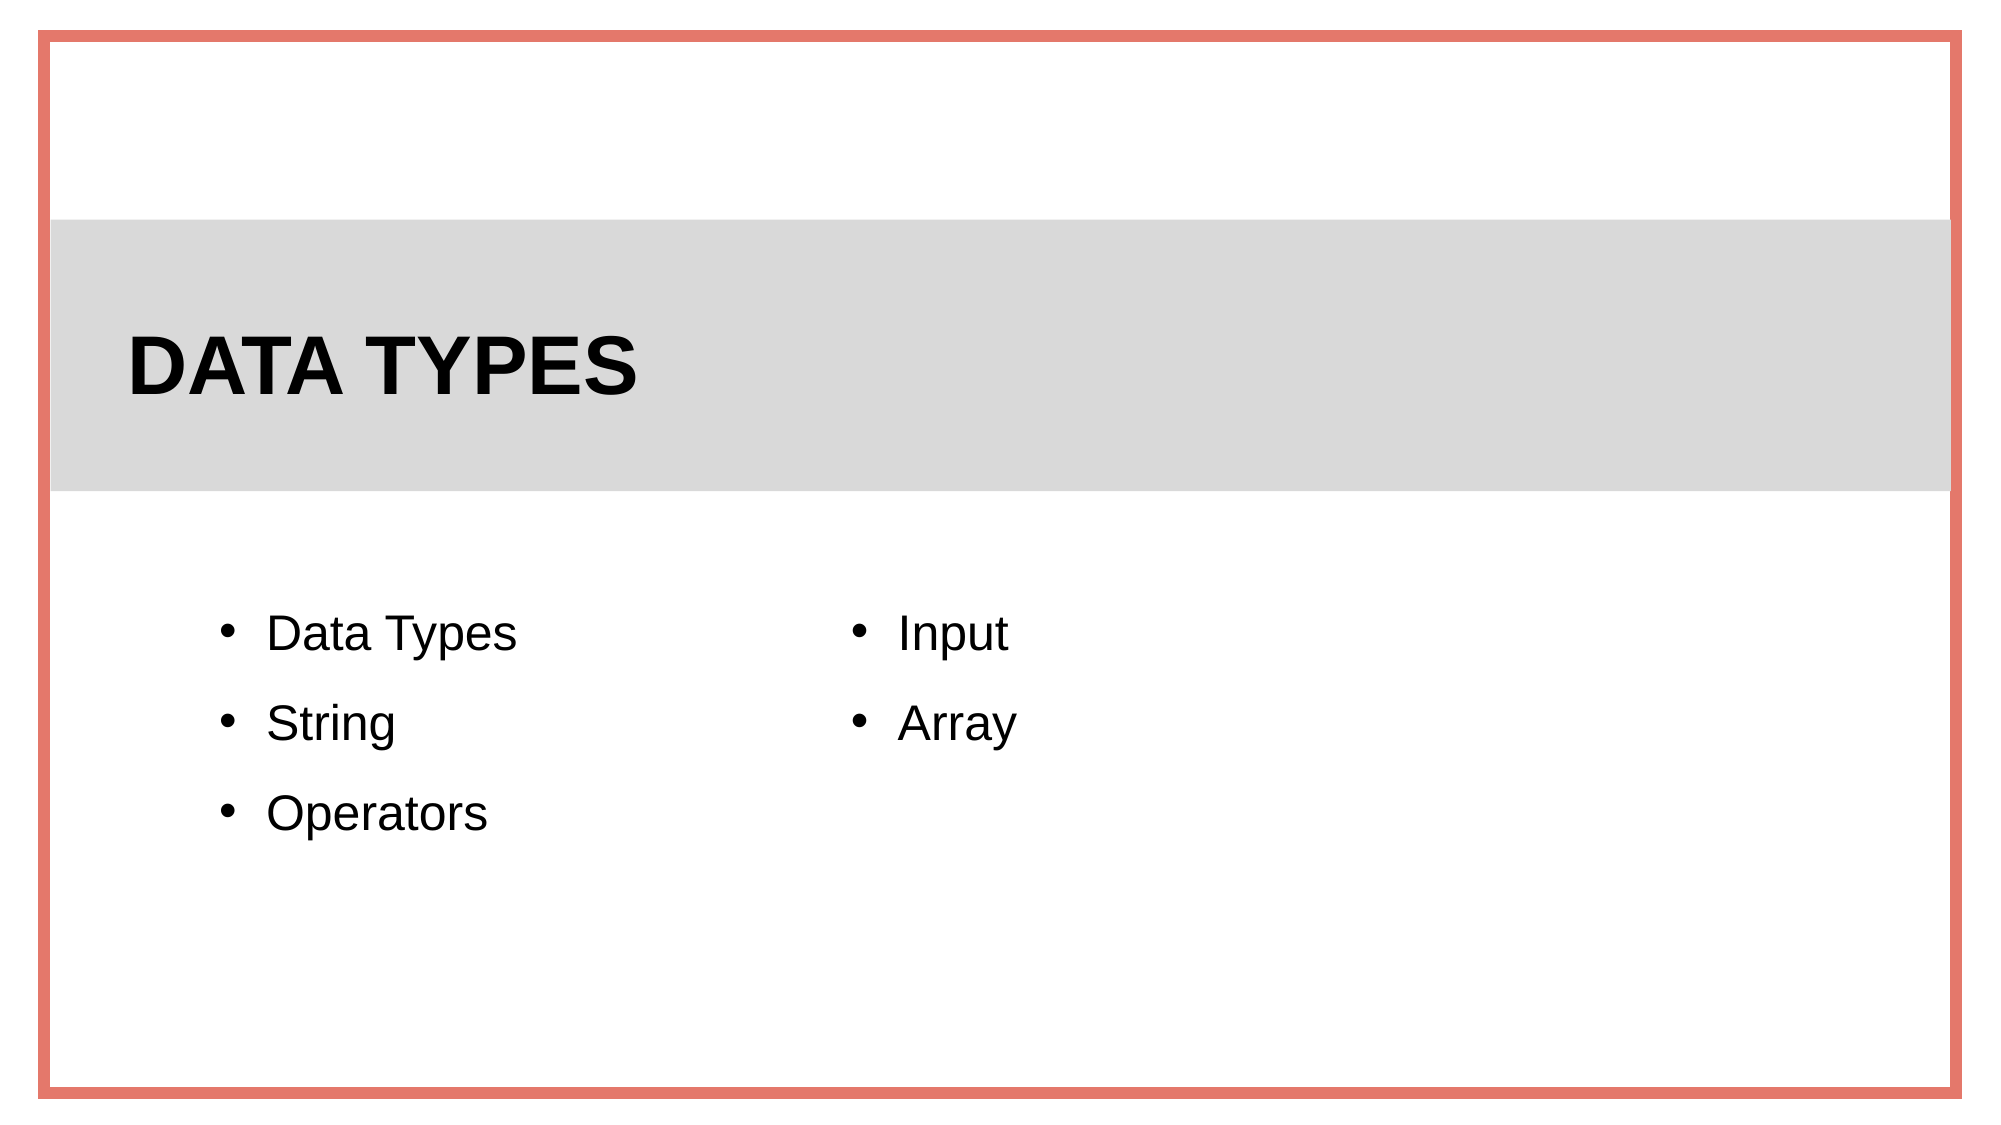

DATA TYPES
Data Types
String
Operators
Input
Array
41